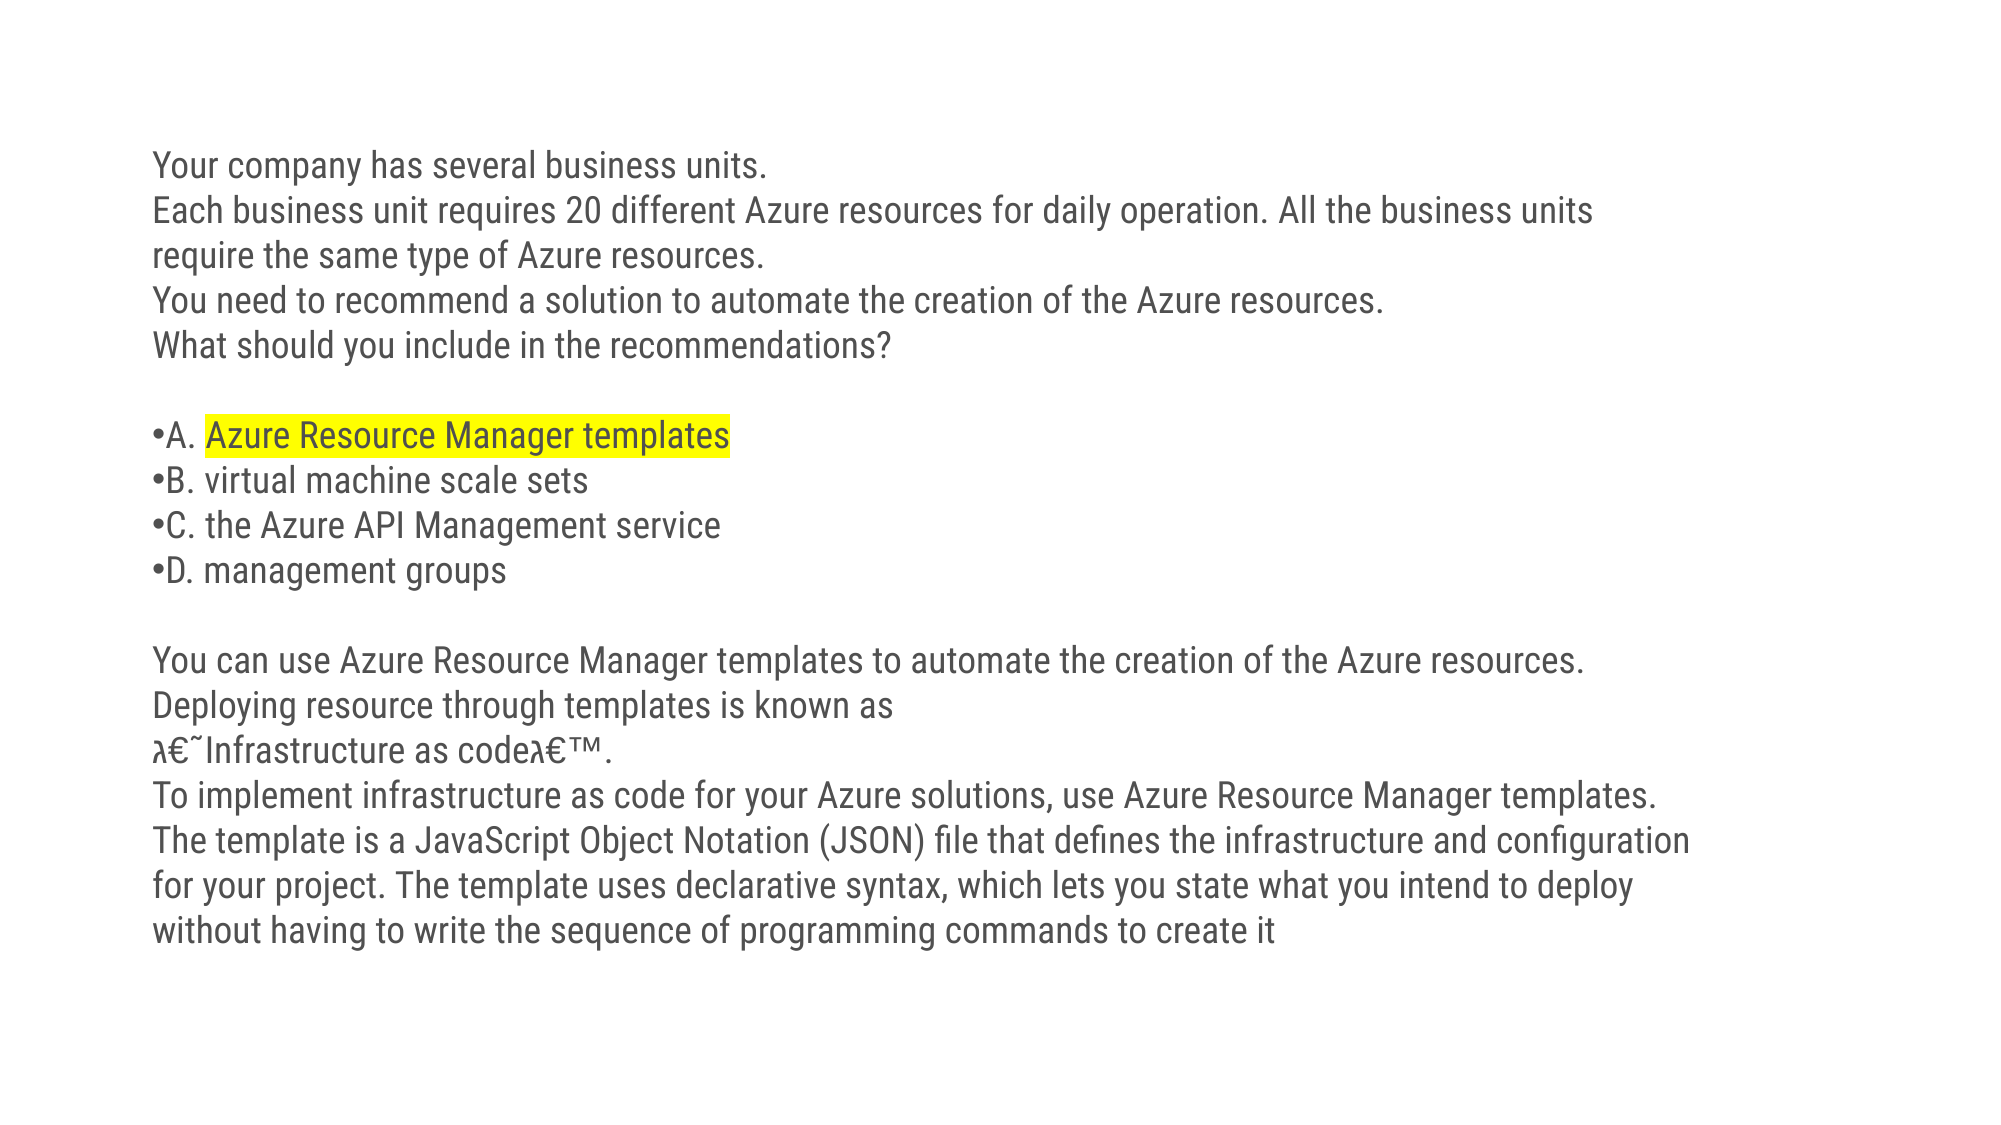

Your company has several business units.
Each business unit requires 20 different Azure resources for daily operation. All the business units require the same type of Azure resources.
You need to recommend a solution to automate the creation of the Azure resources.
What should you include in the recommendations?
A. Azure Resource Manager templates
B. virtual machine scale sets
C. the Azure API Management service
D. management groups

You can use Azure Resource Manager templates to automate the creation of the Azure resources. Deploying resource through templates is known as
ג€˜Infrastructure as codeג€™.
To implement infrastructure as code for your Azure solutions, use Azure Resource Manager templates. The template is a JavaScript Object Notation (JSON) file that defines the infrastructure and configuration for your project. The template uses declarative syntax, which lets you state what you intend to deploy without having to write the sequence of programming commands to create it